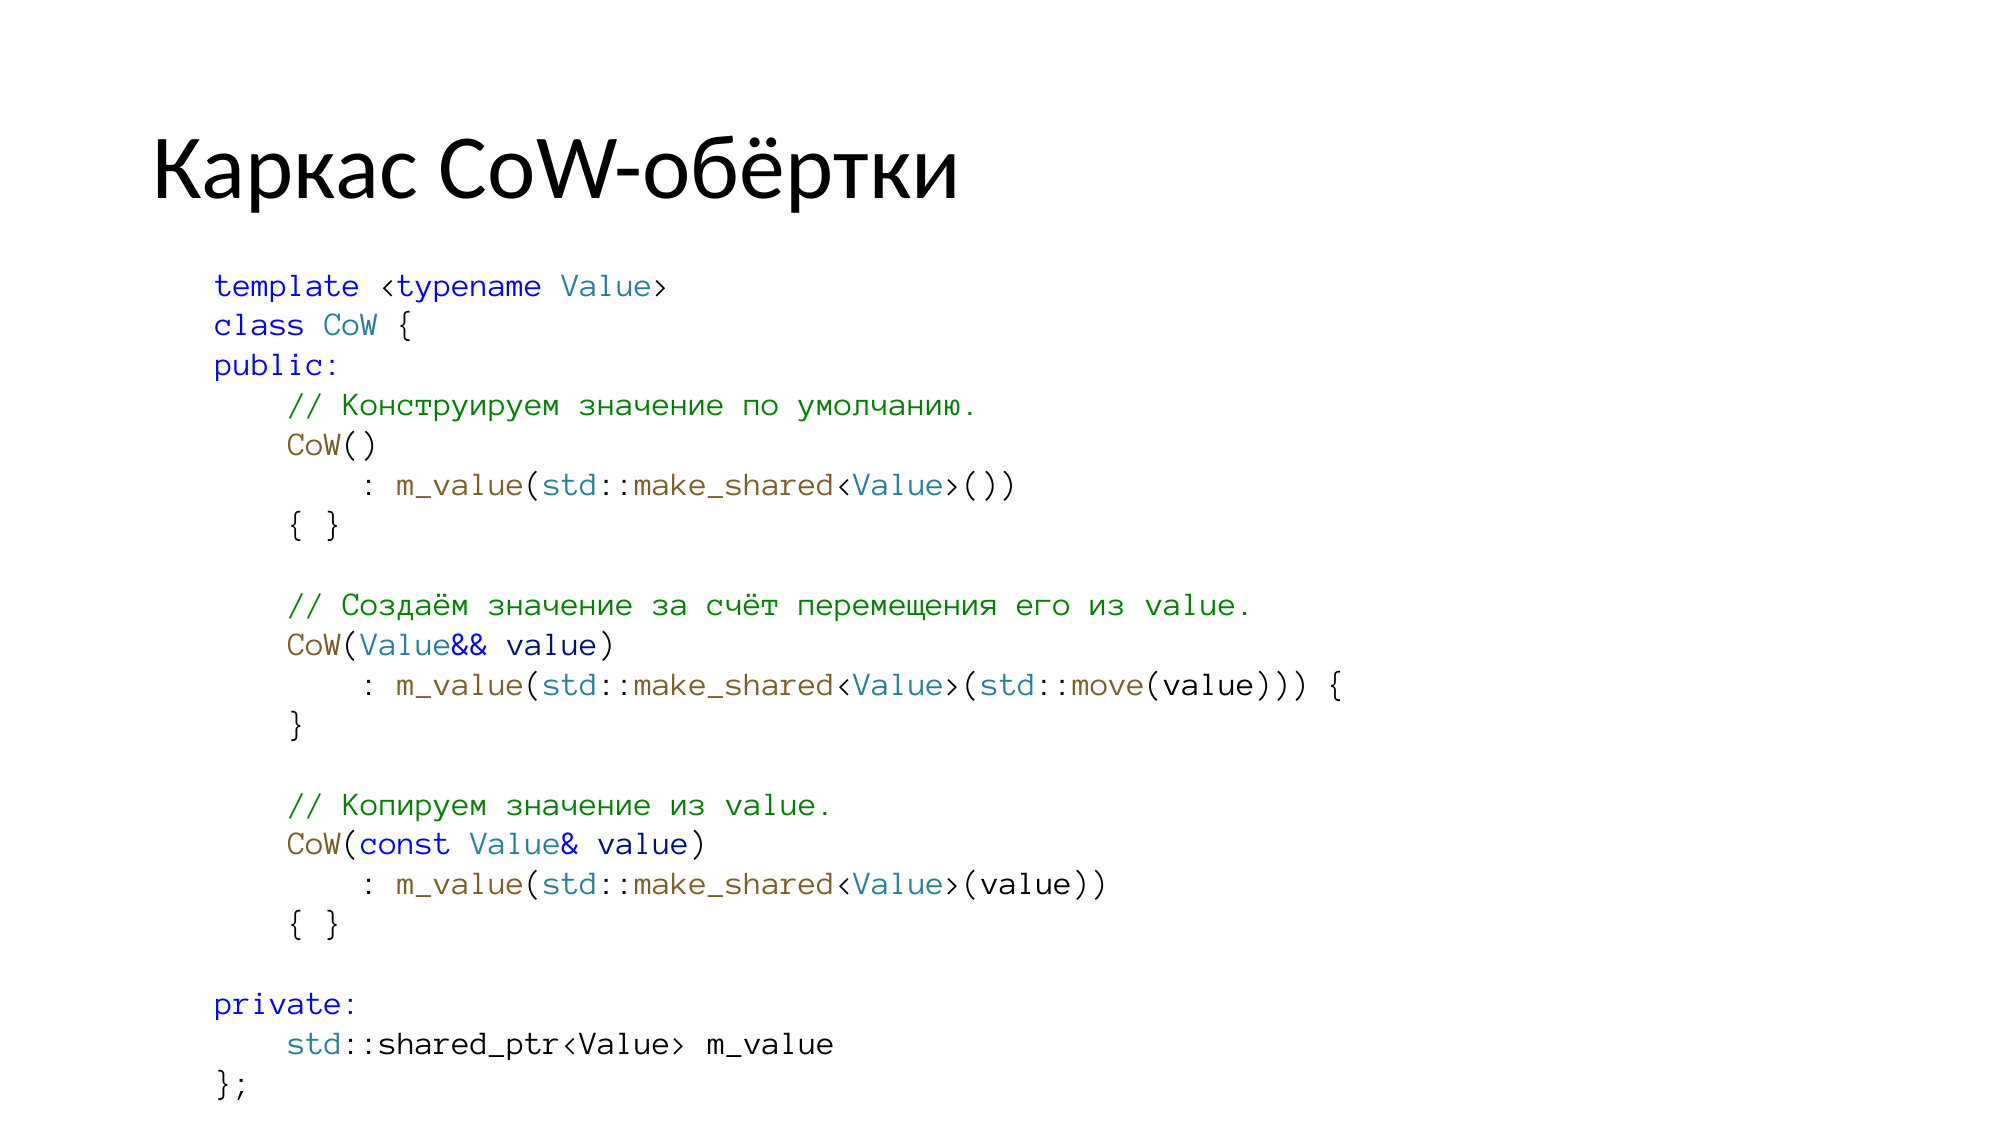

# Каркас CoW-обёртки
template <typename Value>
class CoW {
public:
    // Конструируем значение по умолчанию.
    CoW()
        : m_value(std::make_shared<Value>())
    { }
    // Создаём значение за счёт перемещения его из value.
    CoW(Value&& value)
        : m_value(std::make_shared<Value>(std::move(value))) {
    }
    // Копируем значение из value.
    CoW(const Value& value)
        : m_value(std::make_shared<Value>(value))
    { }
private:
    std::shared_ptr<Value> m_value
};